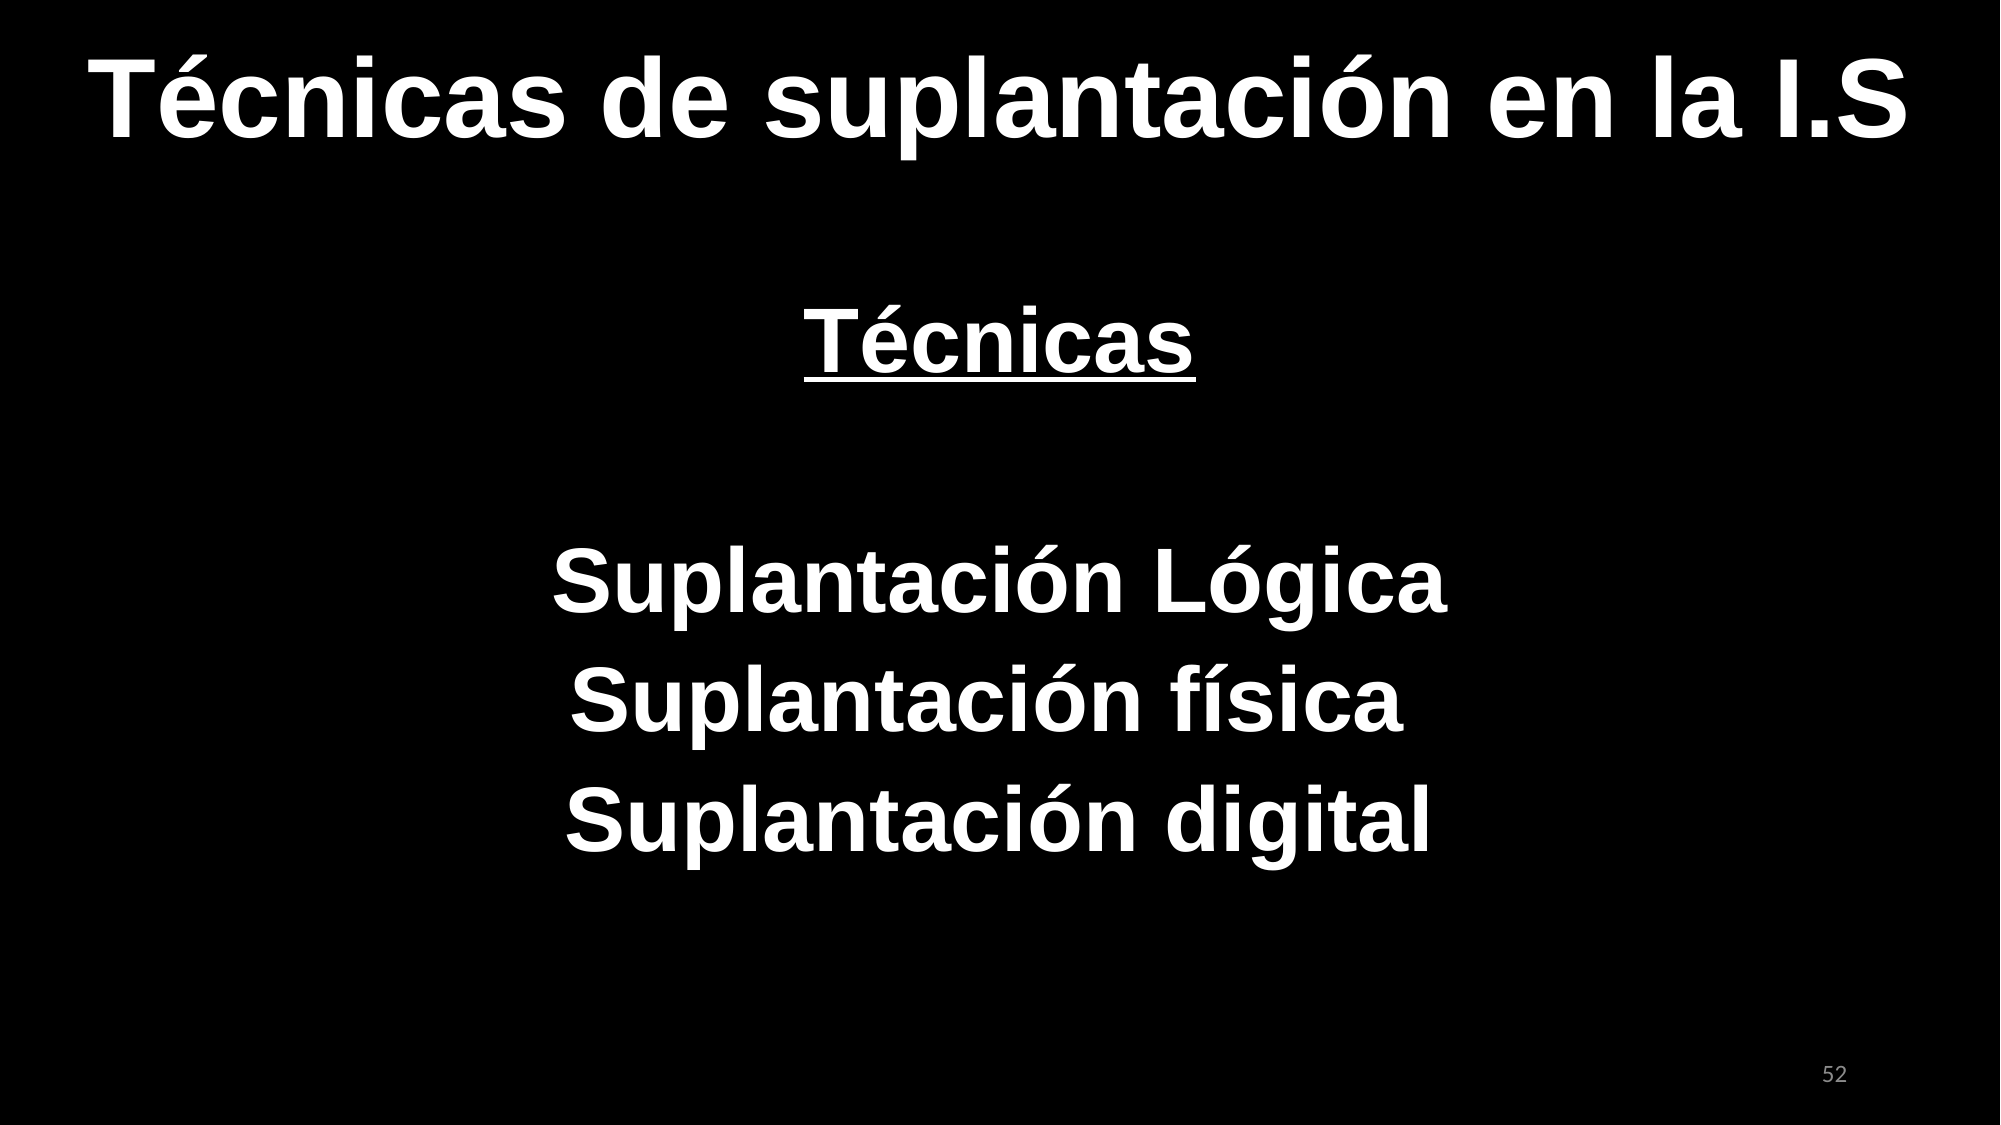

Técnicas de suplantación en la I.S

Técnicas

Suplantación Lógica
Suplantación física
Suplantación digital

52